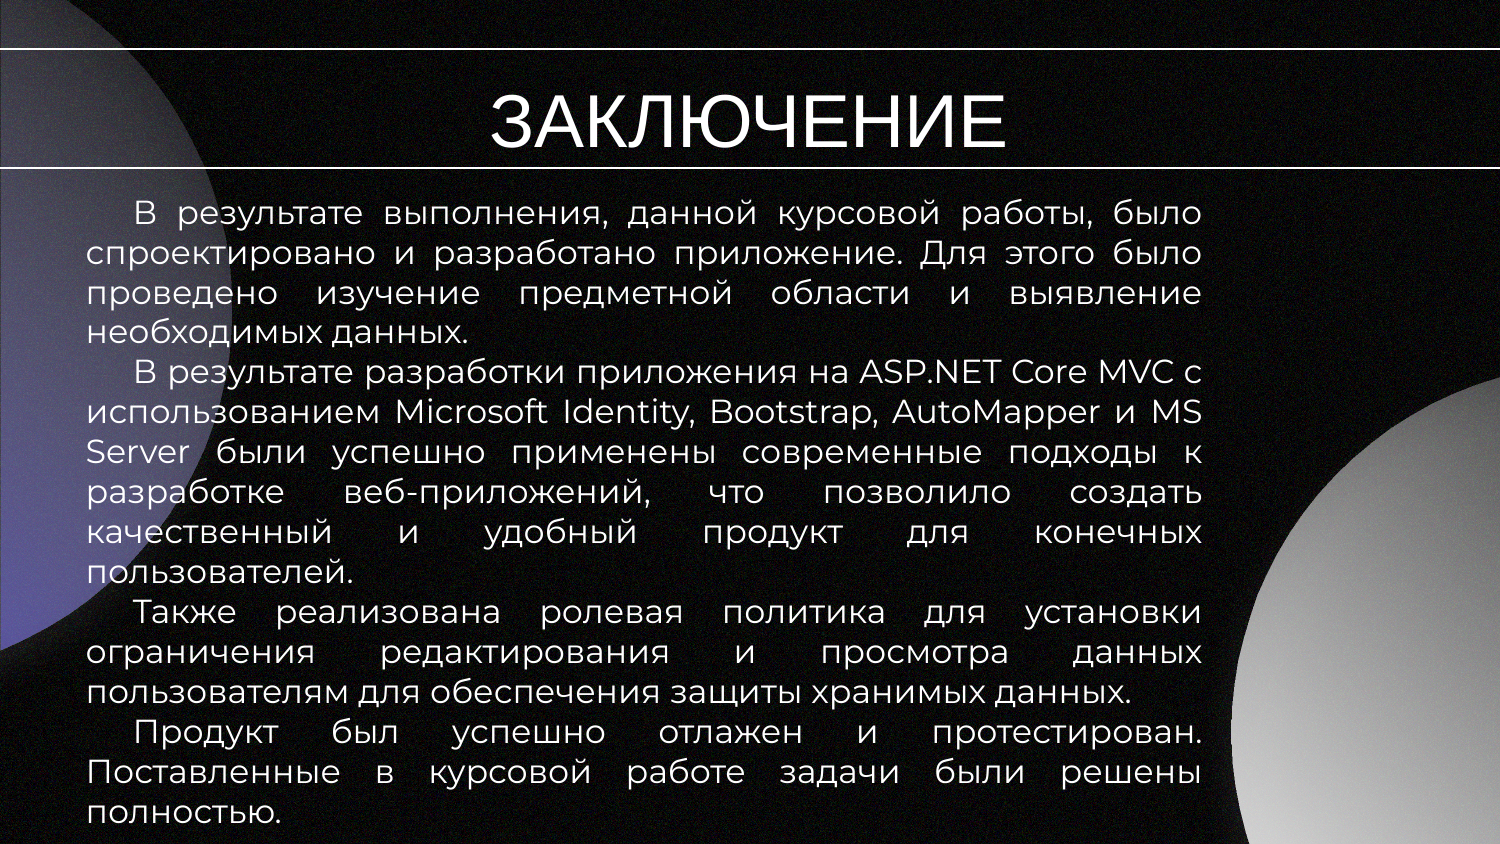

# ЗАКЛЮЧЕНИЕ
В результате выполнения, данной курсовой работы, было спроектировано и разработано приложение. Для этого было проведено изучение предметной области и выявление необходимых данных.
В результате разработки приложения на ASP.NET Core MVC с использованием Microsoft Identity, Bootstrap, AutoMapper и MS Server были успешно применены современные подходы к разработке веб-приложений, что позволило создать качественный и удобный продукт для конечных пользователей.
Также реализована ролевая политика для установки ограничения редактирования и просмотра данных пользователям для обеспечения защиты хранимых данных.
Продукт был успешно отлажен и протестирован. Поставленные в курсовой работе задачи были решены полностью.